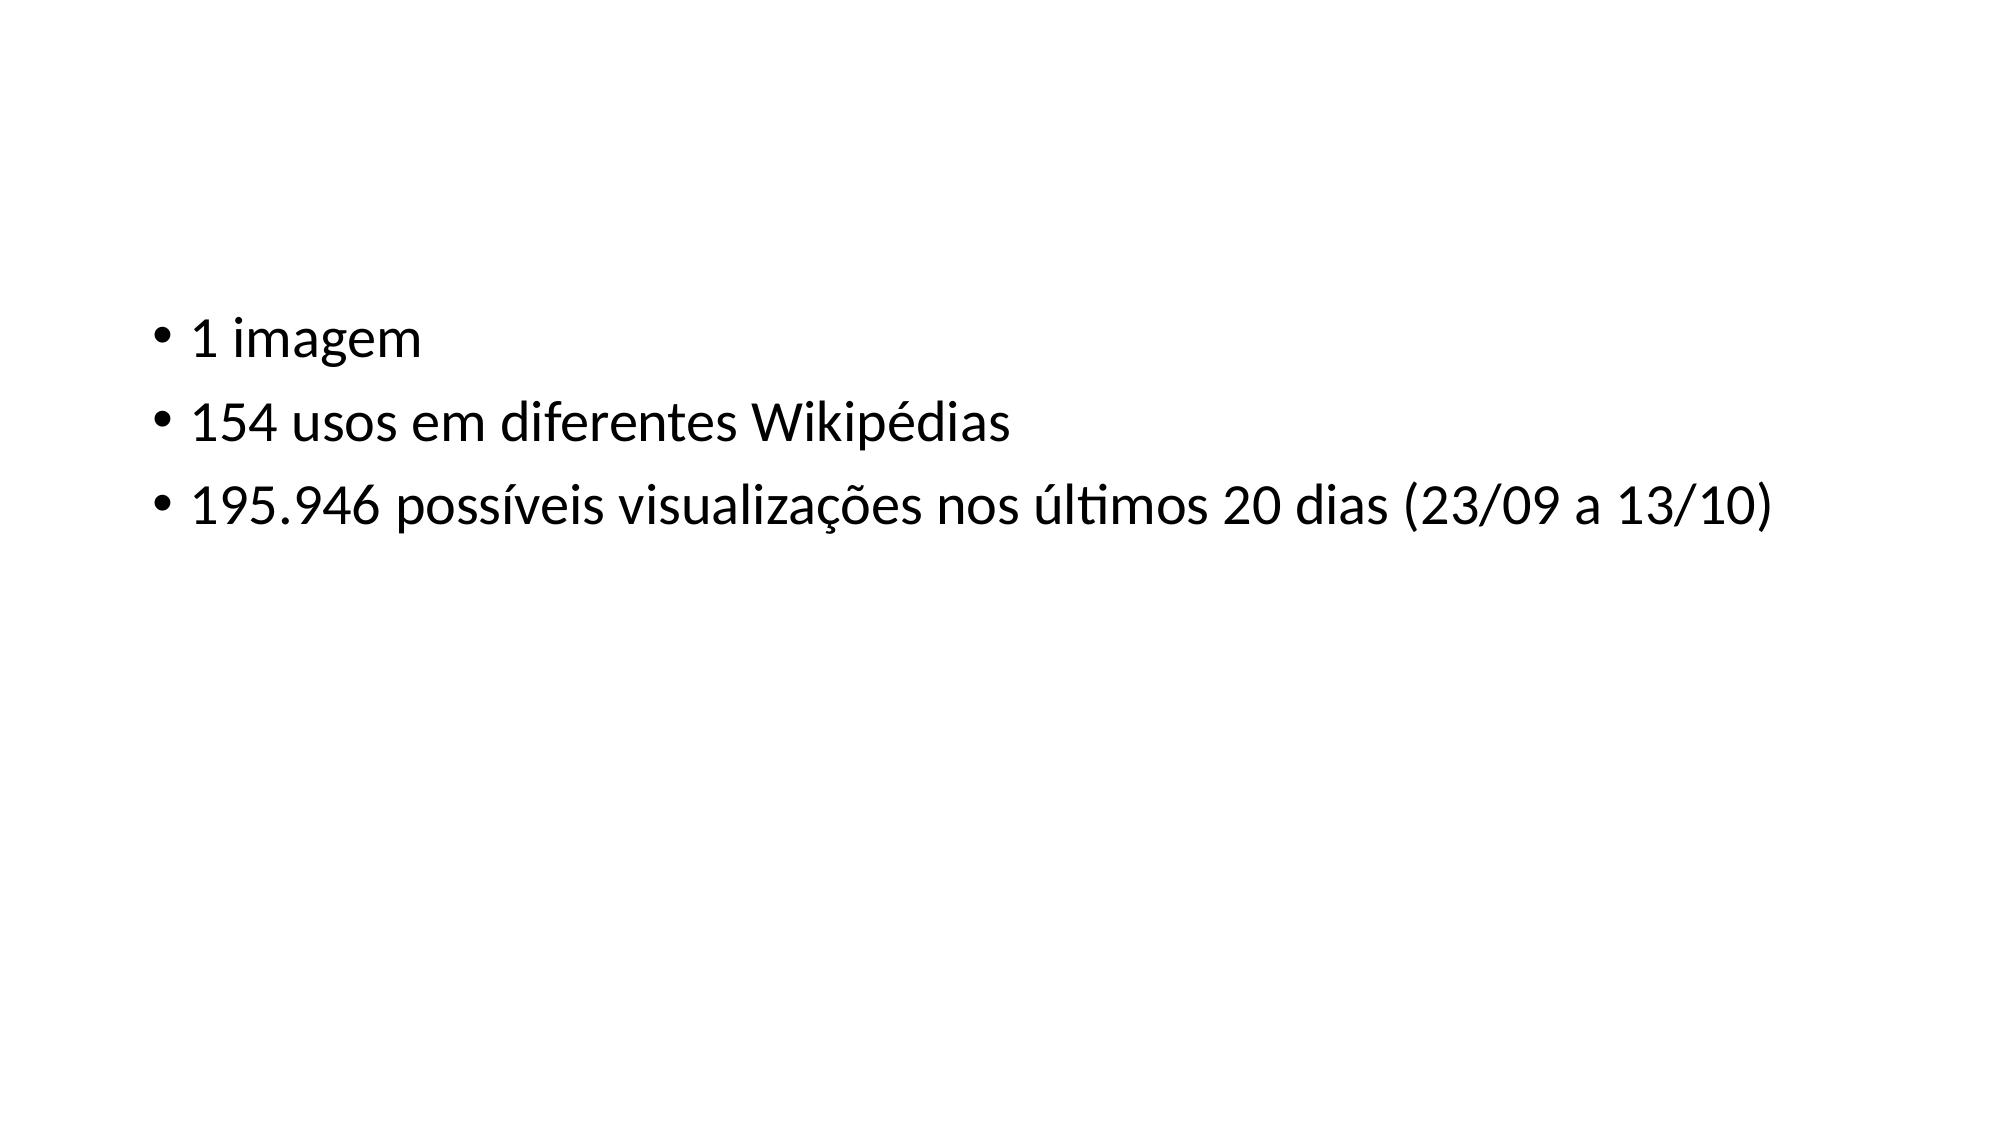

#
1 imagem
154 usos em diferentes Wikipédias
195.946 possíveis visualizações nos últimos 20 dias (23/09 a 13/10)